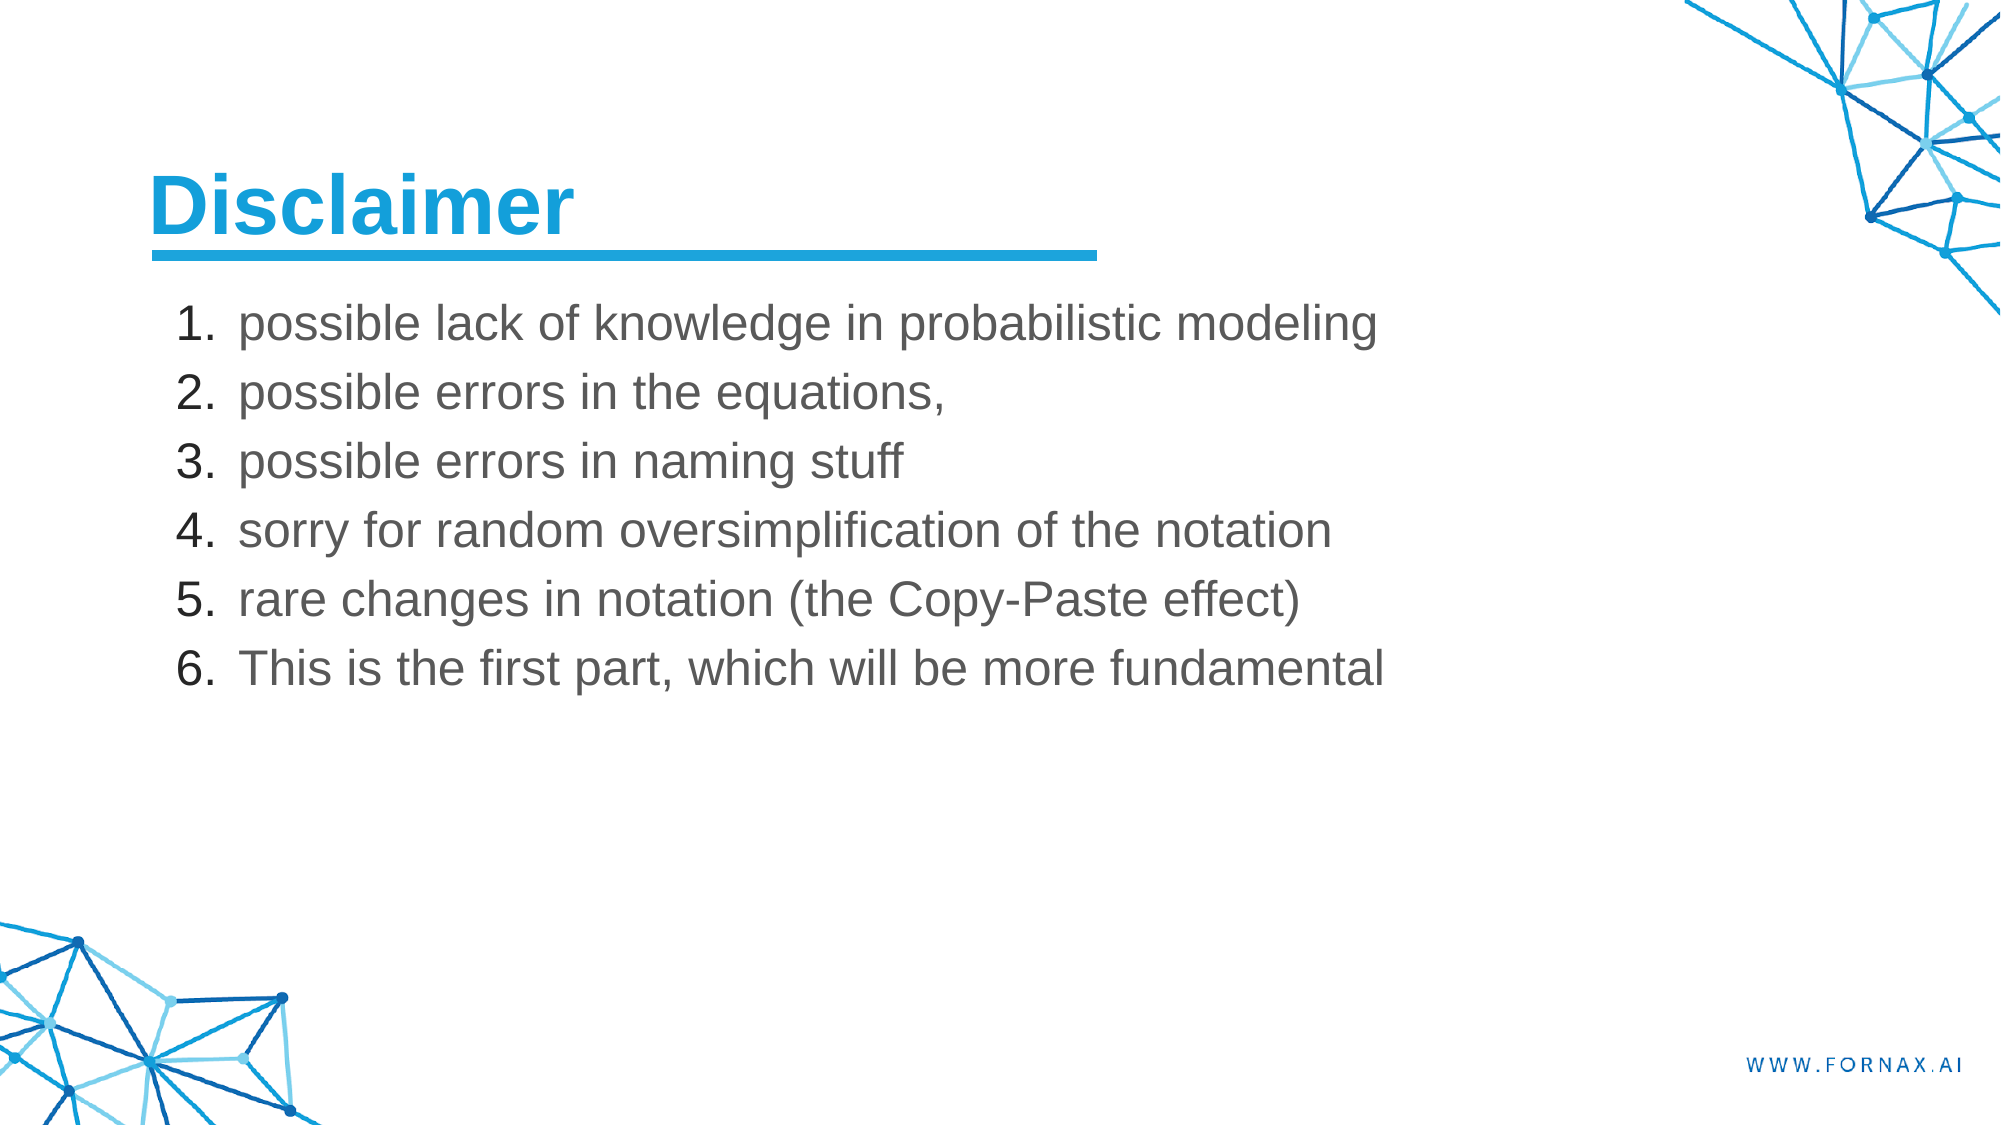

# Disclaimer
possible lack of knowledge in probabilistic modeling
possible errors in the equations,
possible errors in naming stuff
sorry for random oversimplification of the notation
rare changes in notation (the Copy-Paste effect)
This is the first part, which will be more fundamental